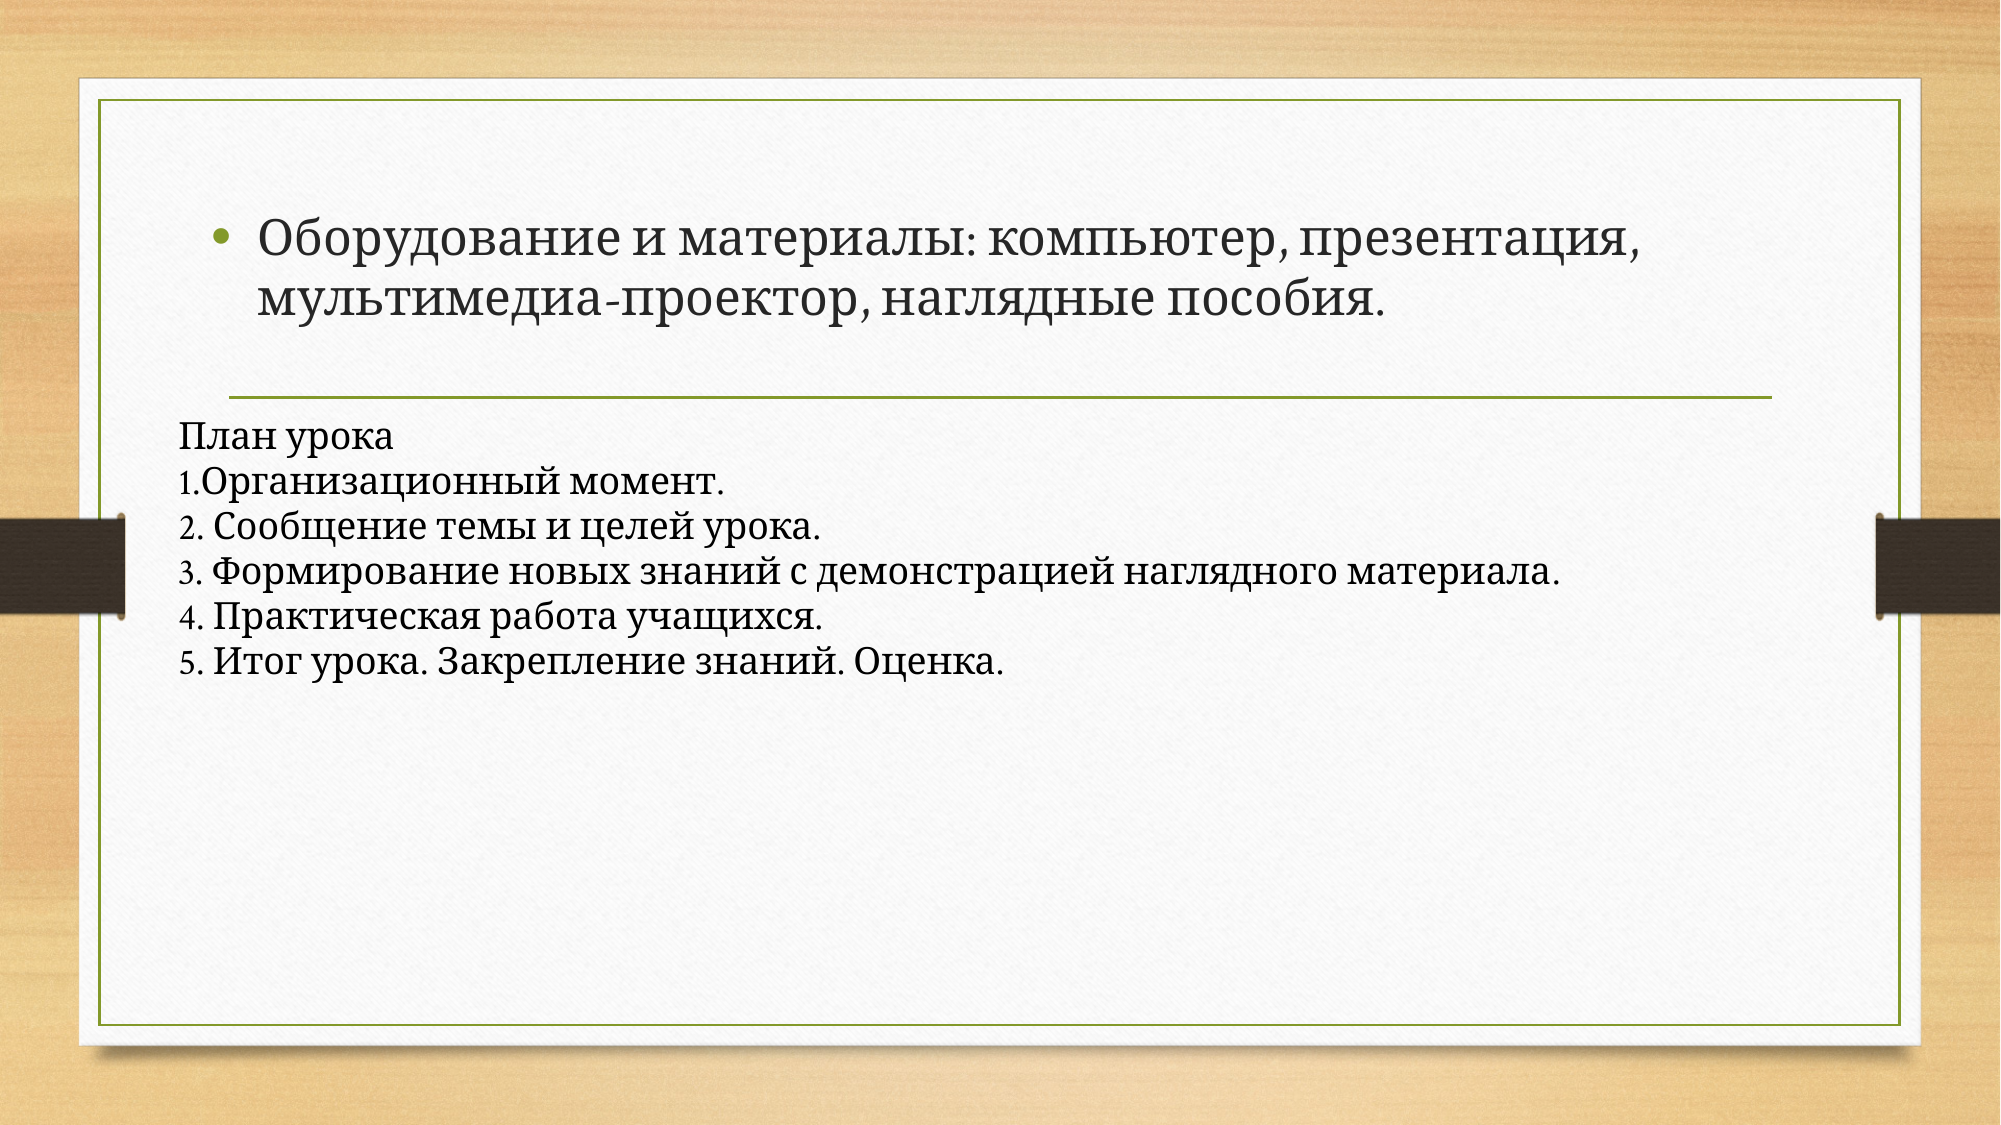

#
Оборудование и материалы: компьютер, презентация, мультимедиа-проектор, наглядные пособия.
План урока
1.Организационный момент.
2. Сообщение темы и целей урока.
3. Формирование новых знаний с демонстрацией наглядного материала.
4. Практическая работа учащихся.
5. Итог урока. Закрепление знаний. Оценка.